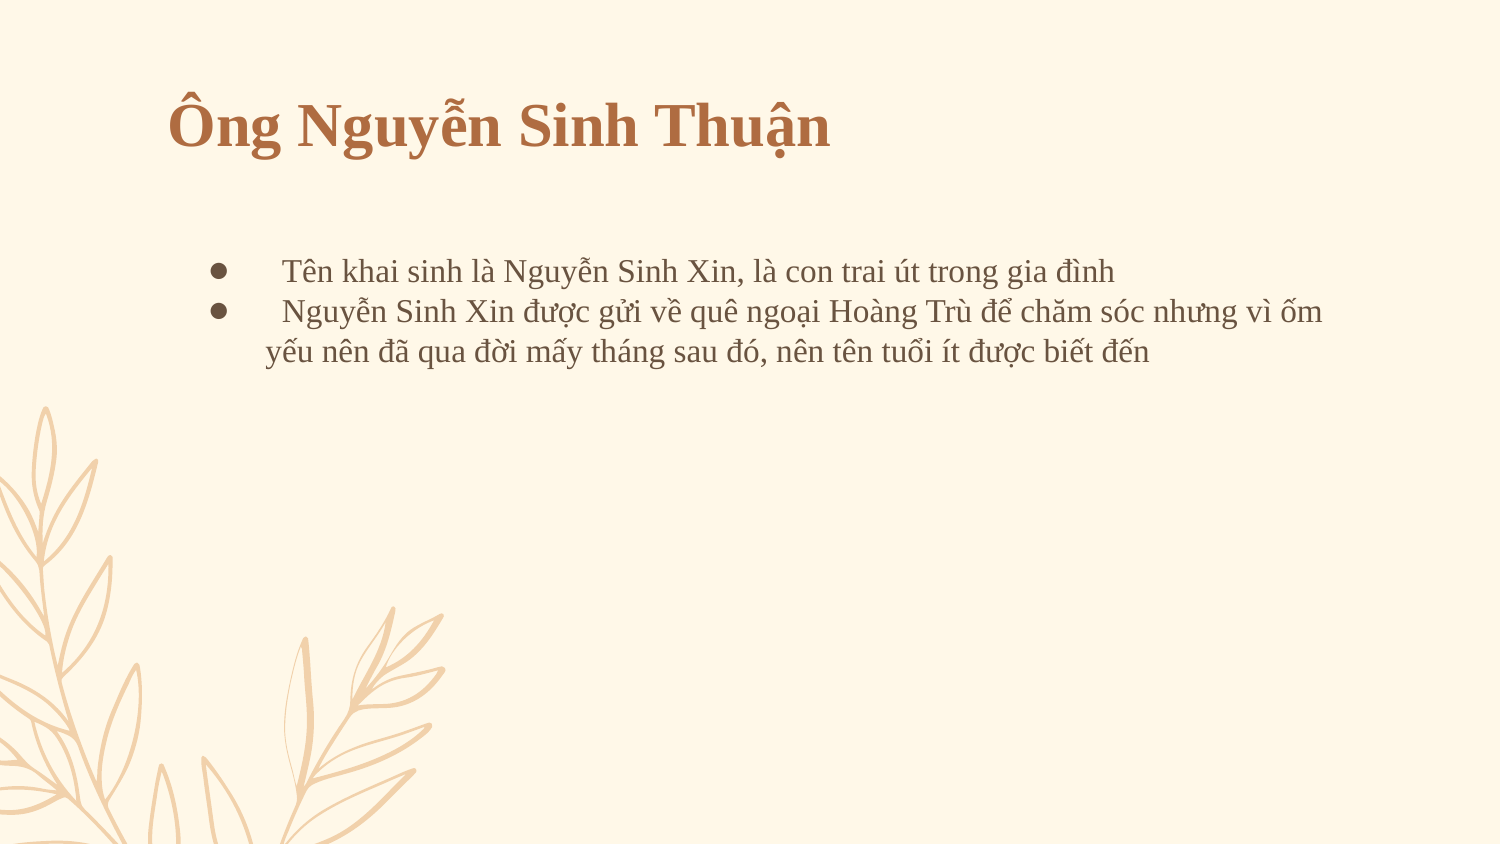

# Ông Nguyễn Sinh Thuận
  Tên khai sinh là Nguyễn Sinh Xin, là con trai út trong gia đình
  Nguyễn Sinh Xin được gửi về quê ngoại Hoàng Trù để chăm sóc nhưng vì ốm yếu nên đã qua đời mấy tháng sau đó, nên tên tuổi ít được biết đến